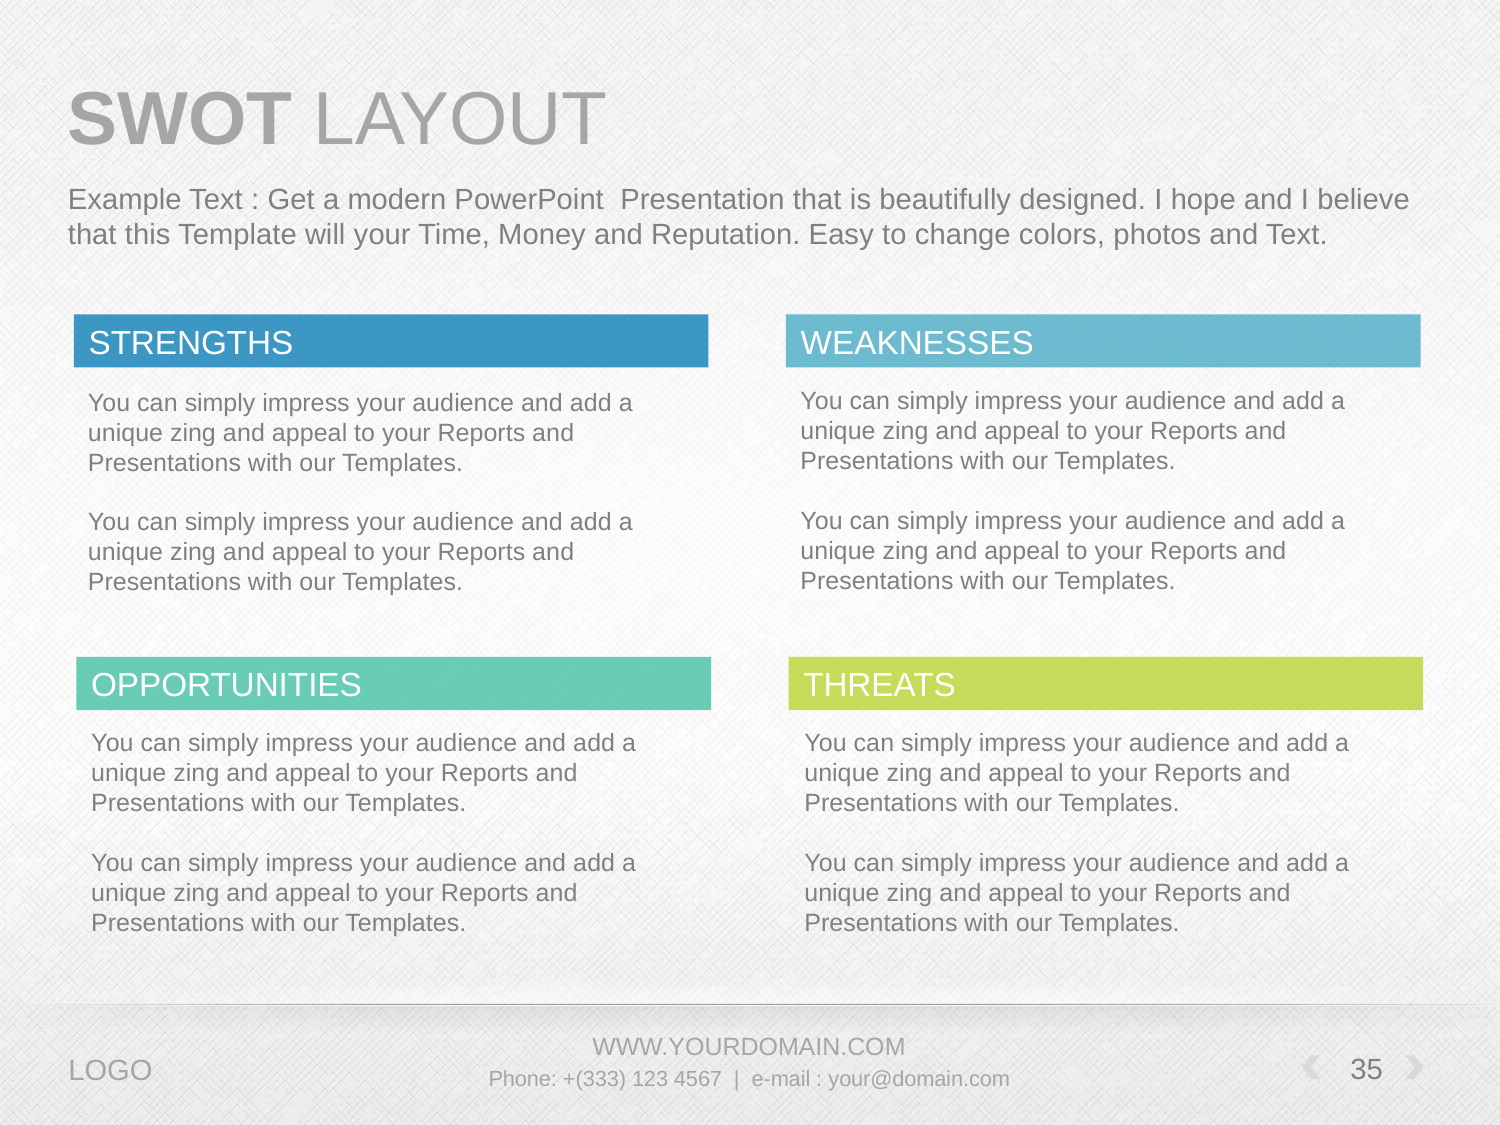

# SWOT LAYOUT
Example Text : Get a modern PowerPoint  Presentation that is beautifully designed. I hope and I believe that this Template will your Time, Money and Reputation. Easy to change colors, photos and Text.
STRENGTHS
WEAKNESSES
You can simply impress your audience and add a unique zing and appeal to your Reports and Presentations with our Templates.

You can simply impress your audience and add a unique zing and appeal to your Reports and Presentations with our Templates.
You can simply impress your audience and add a unique zing and appeal to your Reports and Presentations with our Templates.

You can simply impress your audience and add a unique zing and appeal to your Reports and Presentations with our Templates.
OPPORTUNITIES
THREATS
You can simply impress your audience and add a unique zing and appeal to your Reports and Presentations with our Templates.

You can simply impress your audience and add a unique zing and appeal to your Reports and Presentations with our Templates.
You can simply impress your audience and add a unique zing and appeal to your Reports and Presentations with our Templates.

You can simply impress your audience and add a unique zing and appeal to your Reports and Presentations with our Templates.